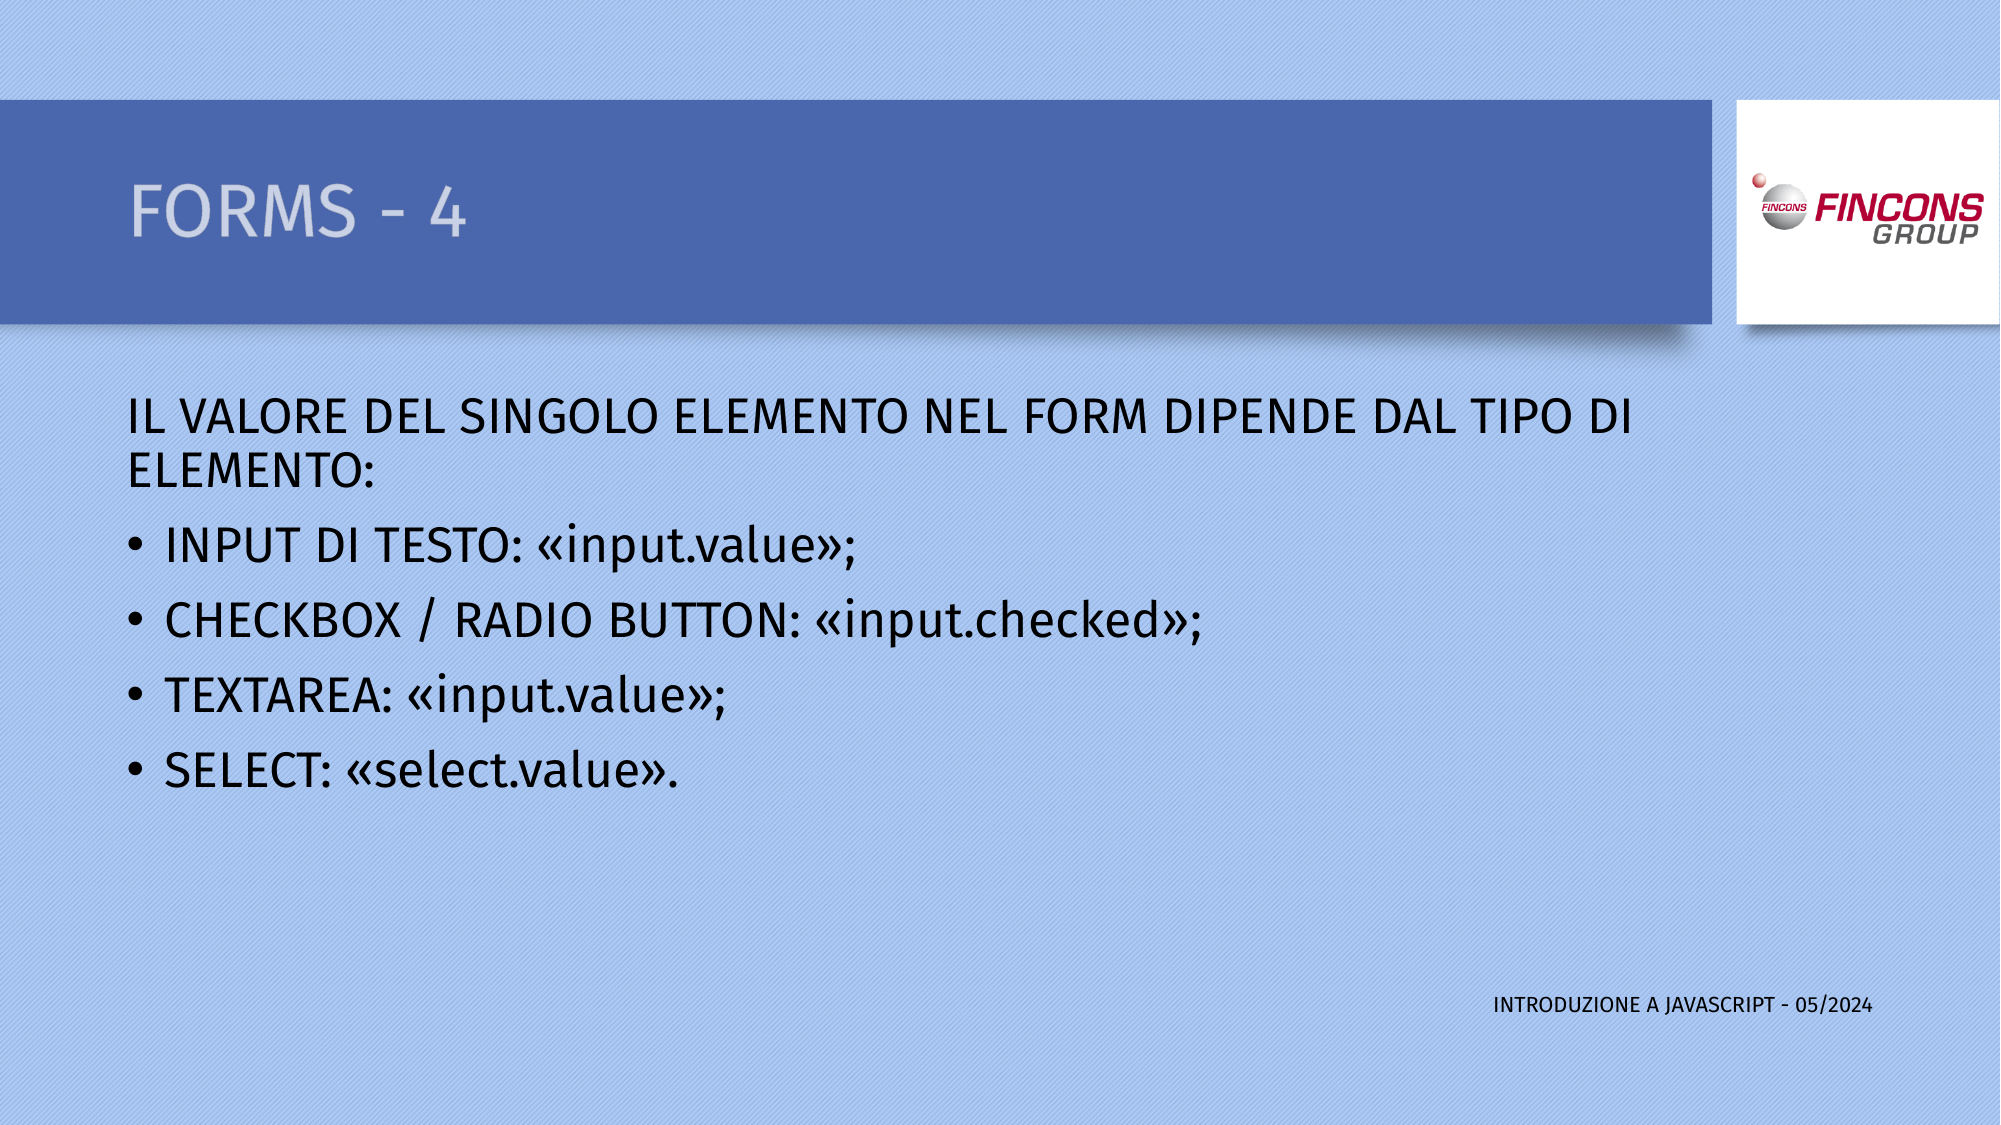

# FORMS - 4
IL VALORE DEL SINGOLO ELEMENTO NEL FORM DIPENDE DAL TIPO DI ELEMENTO:
INPUT DI TESTO: «input.value»;
CHECKBOX / RADIO BUTTON: «input.checked»;
TEXTAREA: «input.value»;
SELECT: «select.value».

INTRODUZIONE A JAVASCRIPT - 05/2024